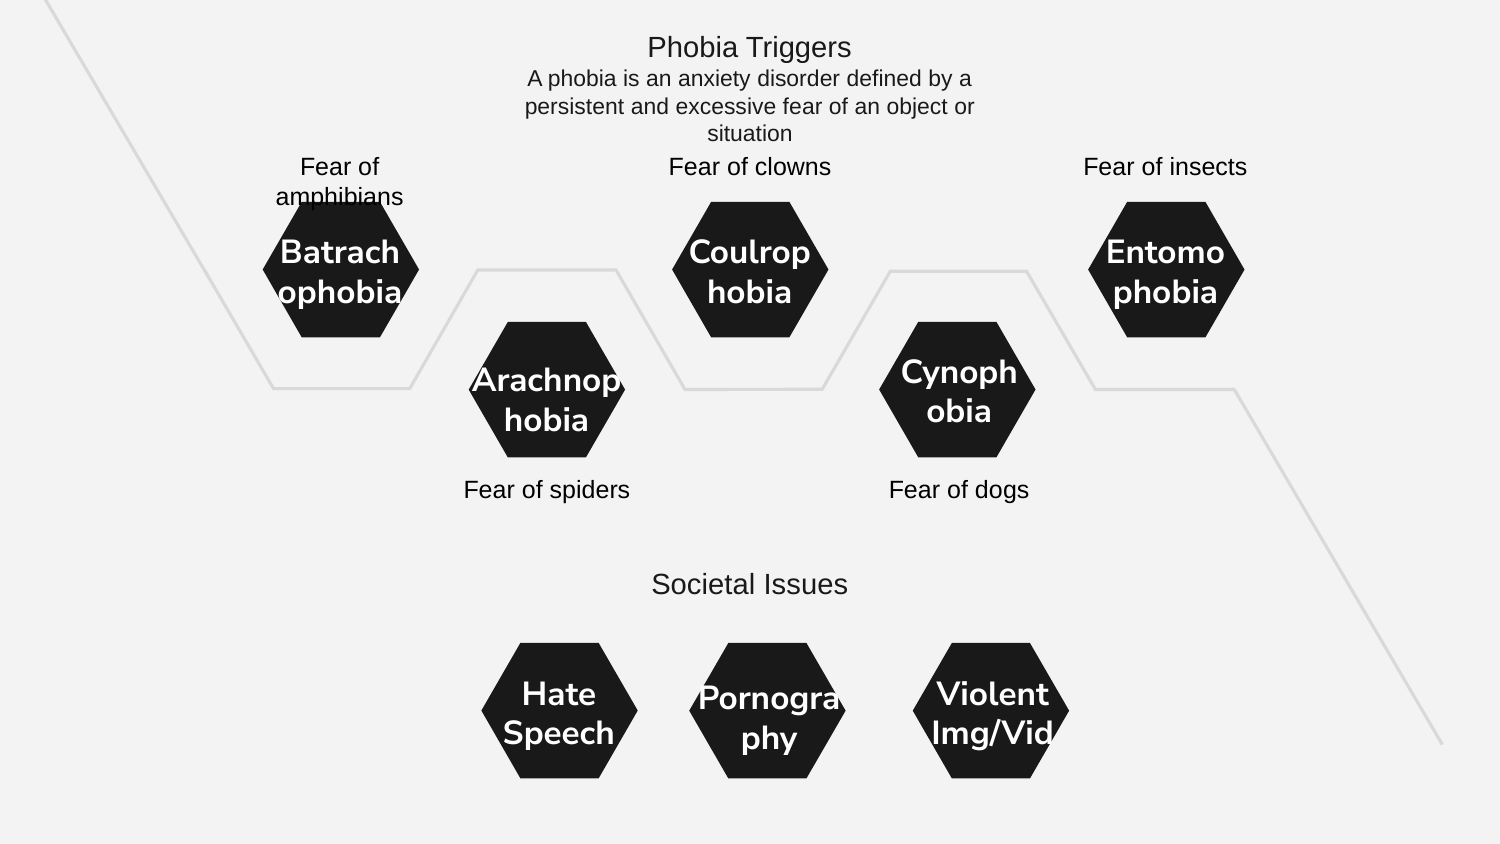

# Phobia Triggers A phobia is an anxiety disorder defined by a persistent and excessive fear of an object or situation
Fear of amphibians
Fear of clowns
Fear of insects

Batrachophobia
Coulrophobia
Entomophobia
Cynophobia
Arachnophobia
Fear of spiders
Fear of dogs
Societal Issues

Hate Speech

Pornography

Violent Img/Vid